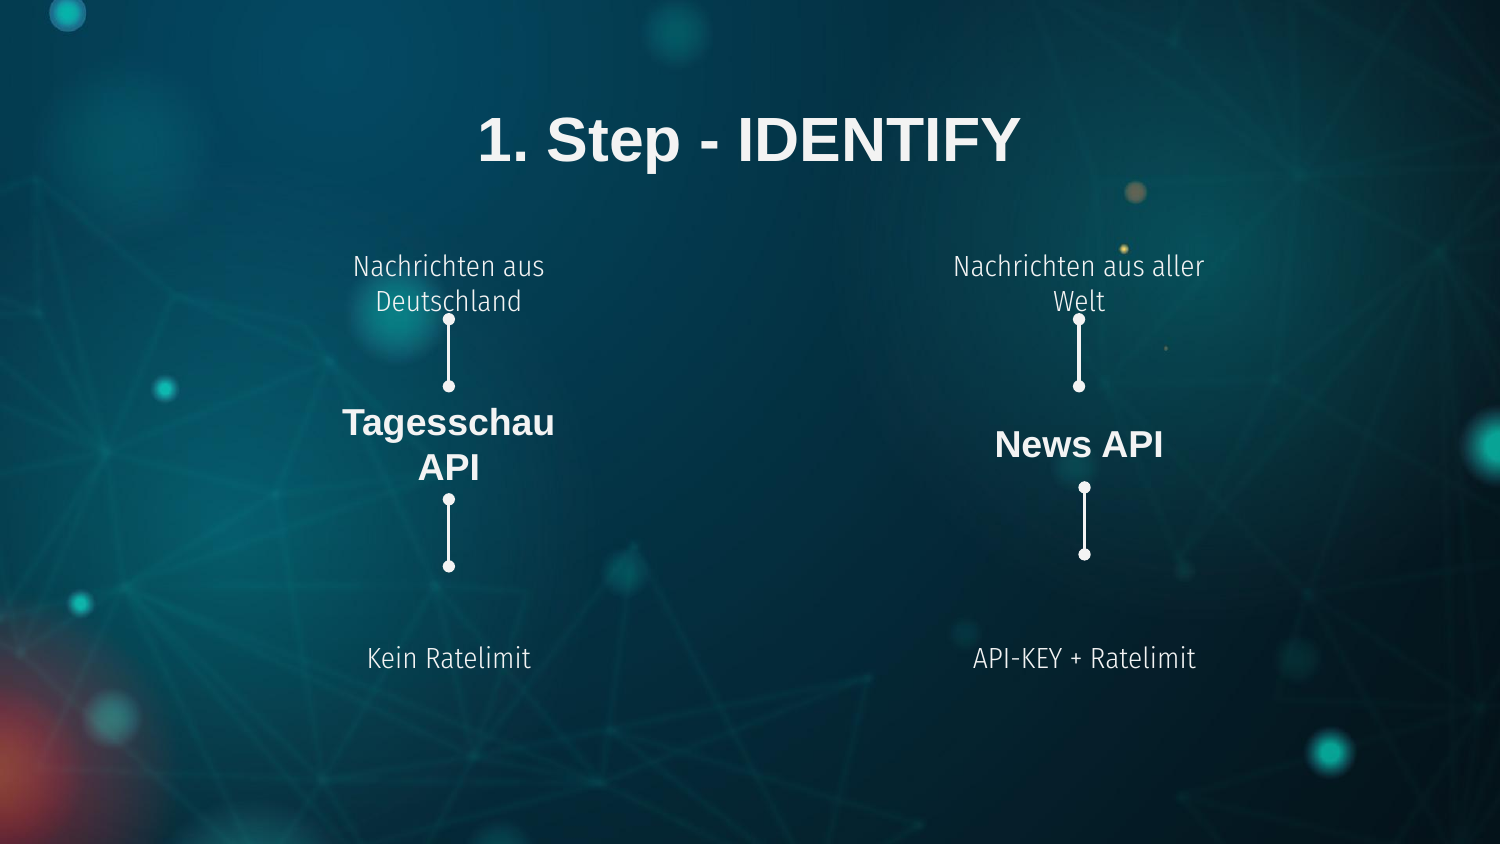

1. Step - IDENTIFY
Nachrichten aus Deutschland
Nachrichten aus aller Welt
# Tagesschau API
News API
Kein Ratelimit
API-KEY + Ratelimit